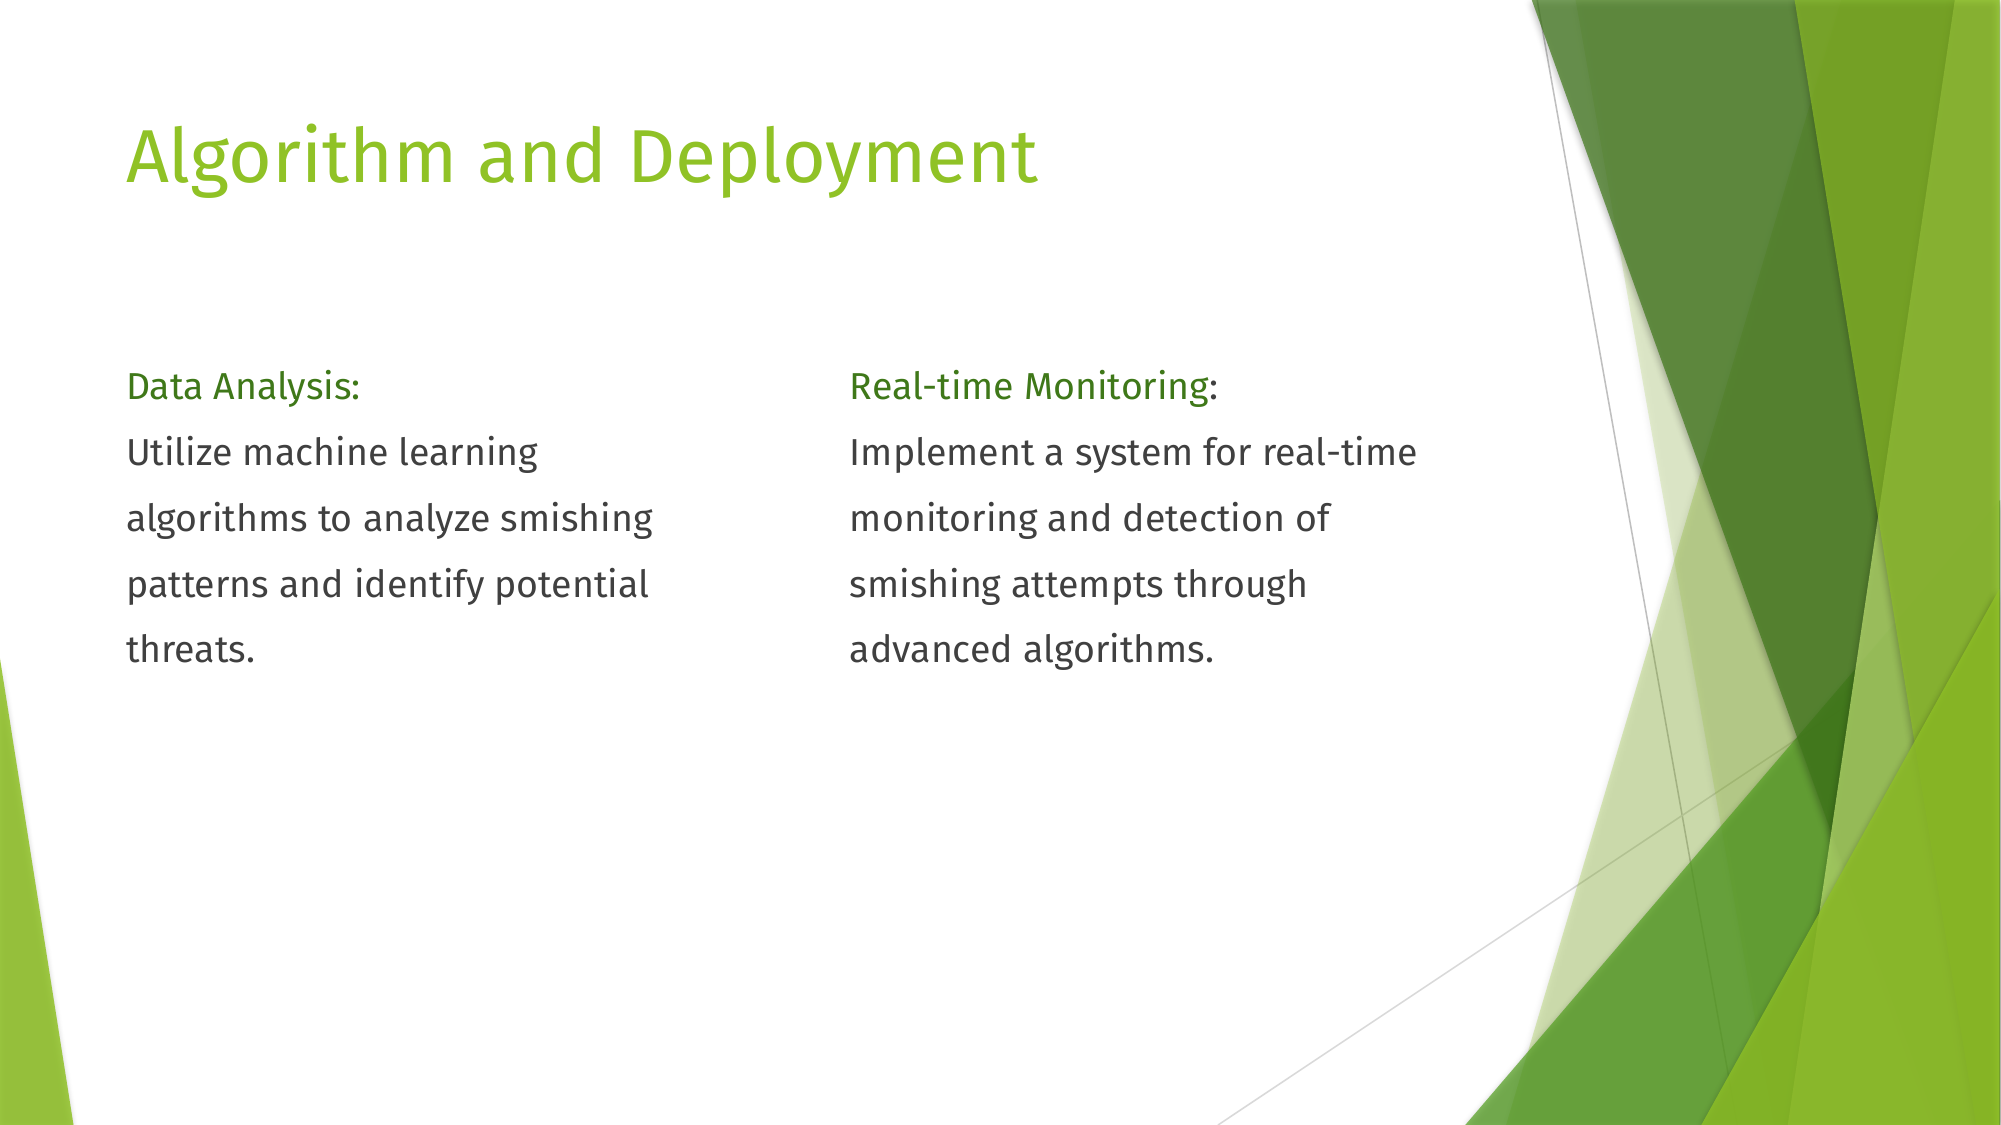

# Algorithm and Deployment
Data Analysis:
Utilize machine learning
algorithms to analyze smishing
patterns and identify potential
threats.
Real-time Monitoring:
Implement a system for real-time
monitoring and detection of
smishing attempts through
advanced algorithms.